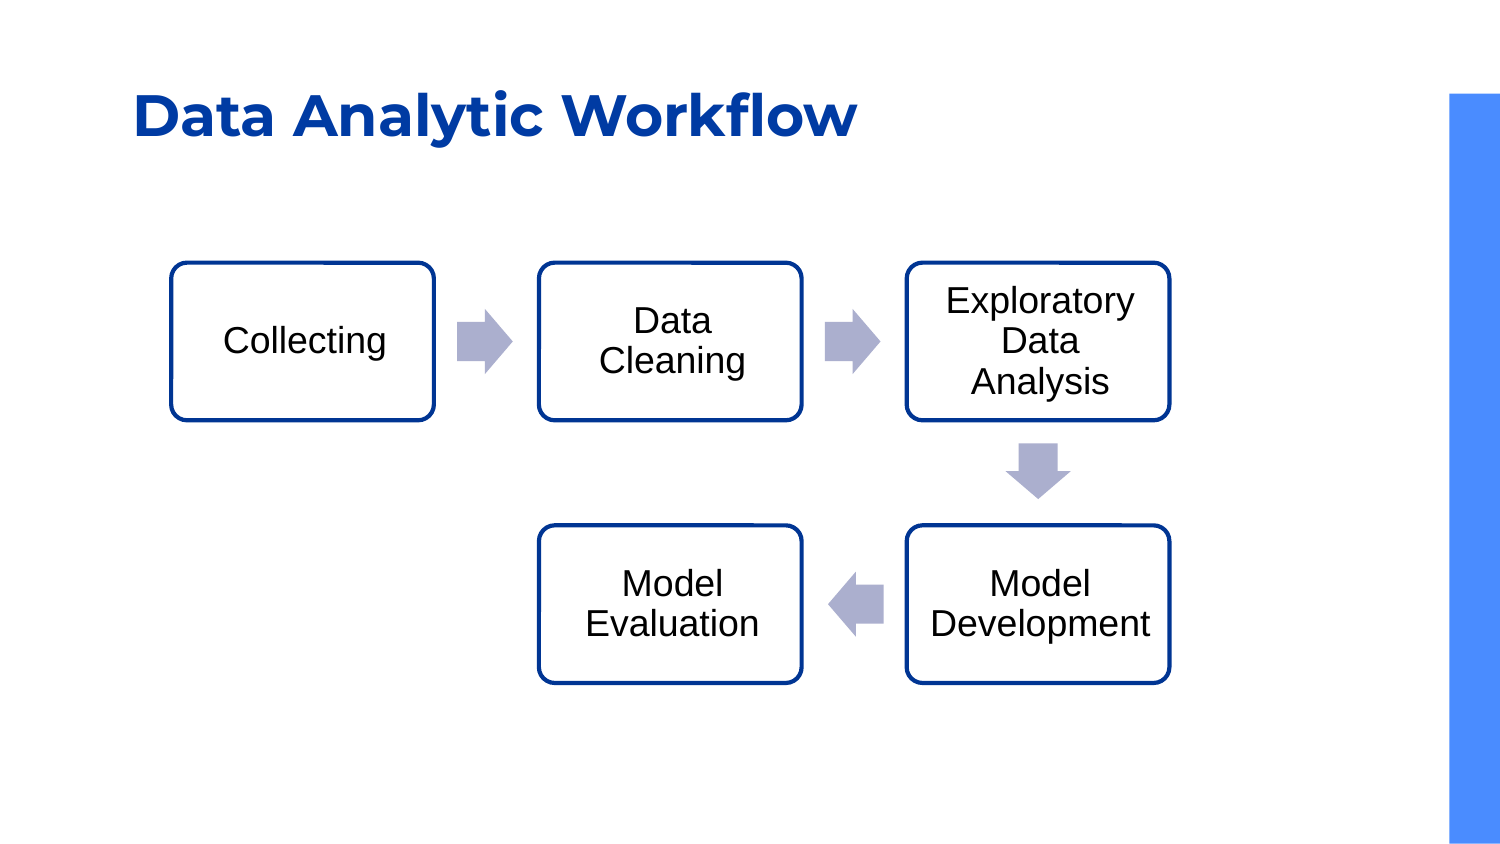

# Data Analytic Workflow
Collecting

Data Cleaning

Exploratory Data Analysis

Model Development

Model Evaluation